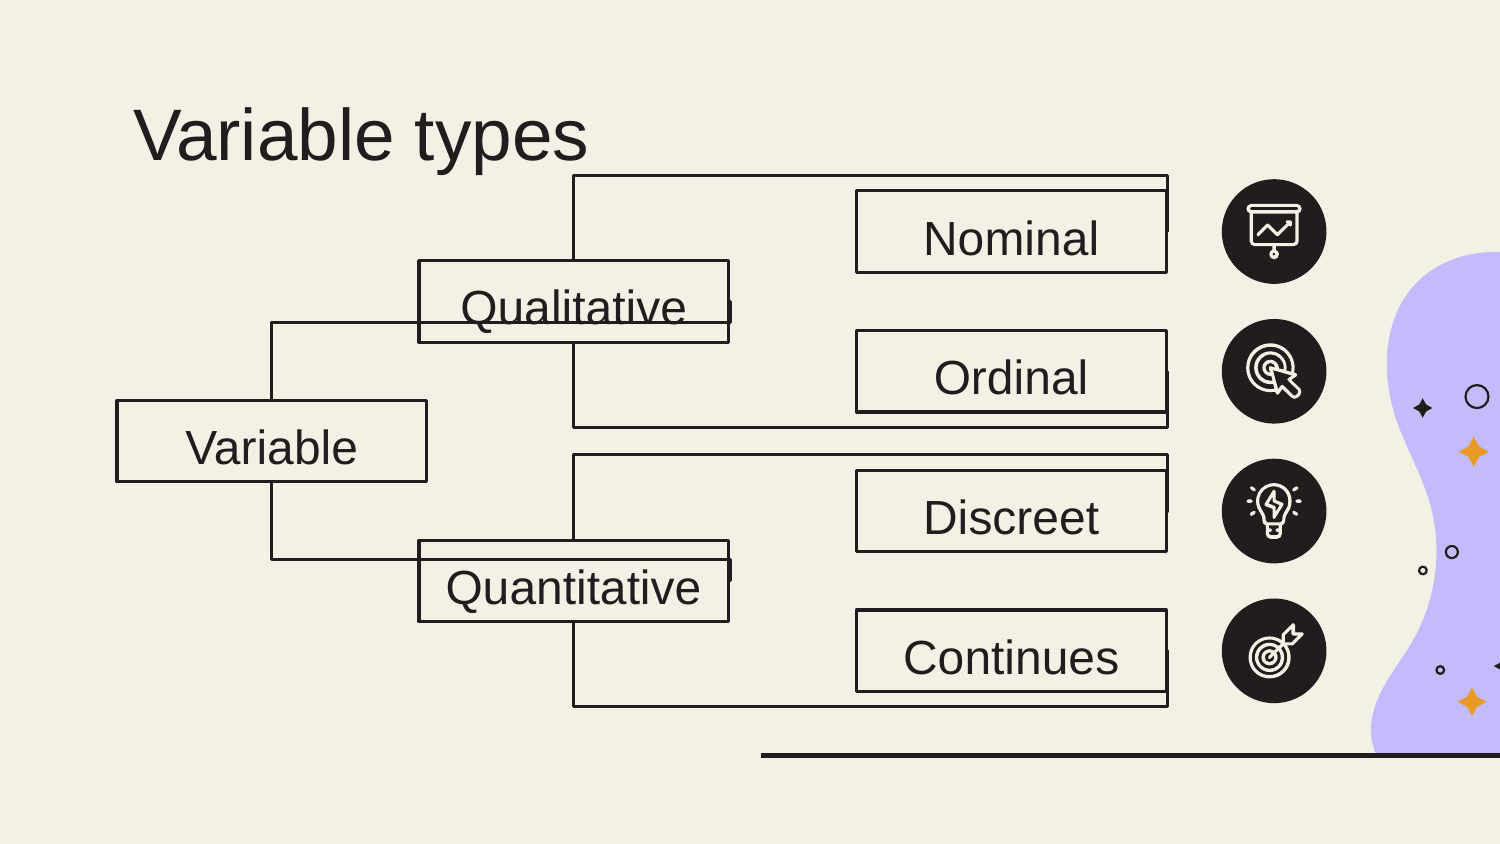

# Variable types

Nominal

Qualitative

Ordinal

Variable

Discreet

Quantitative

Continues